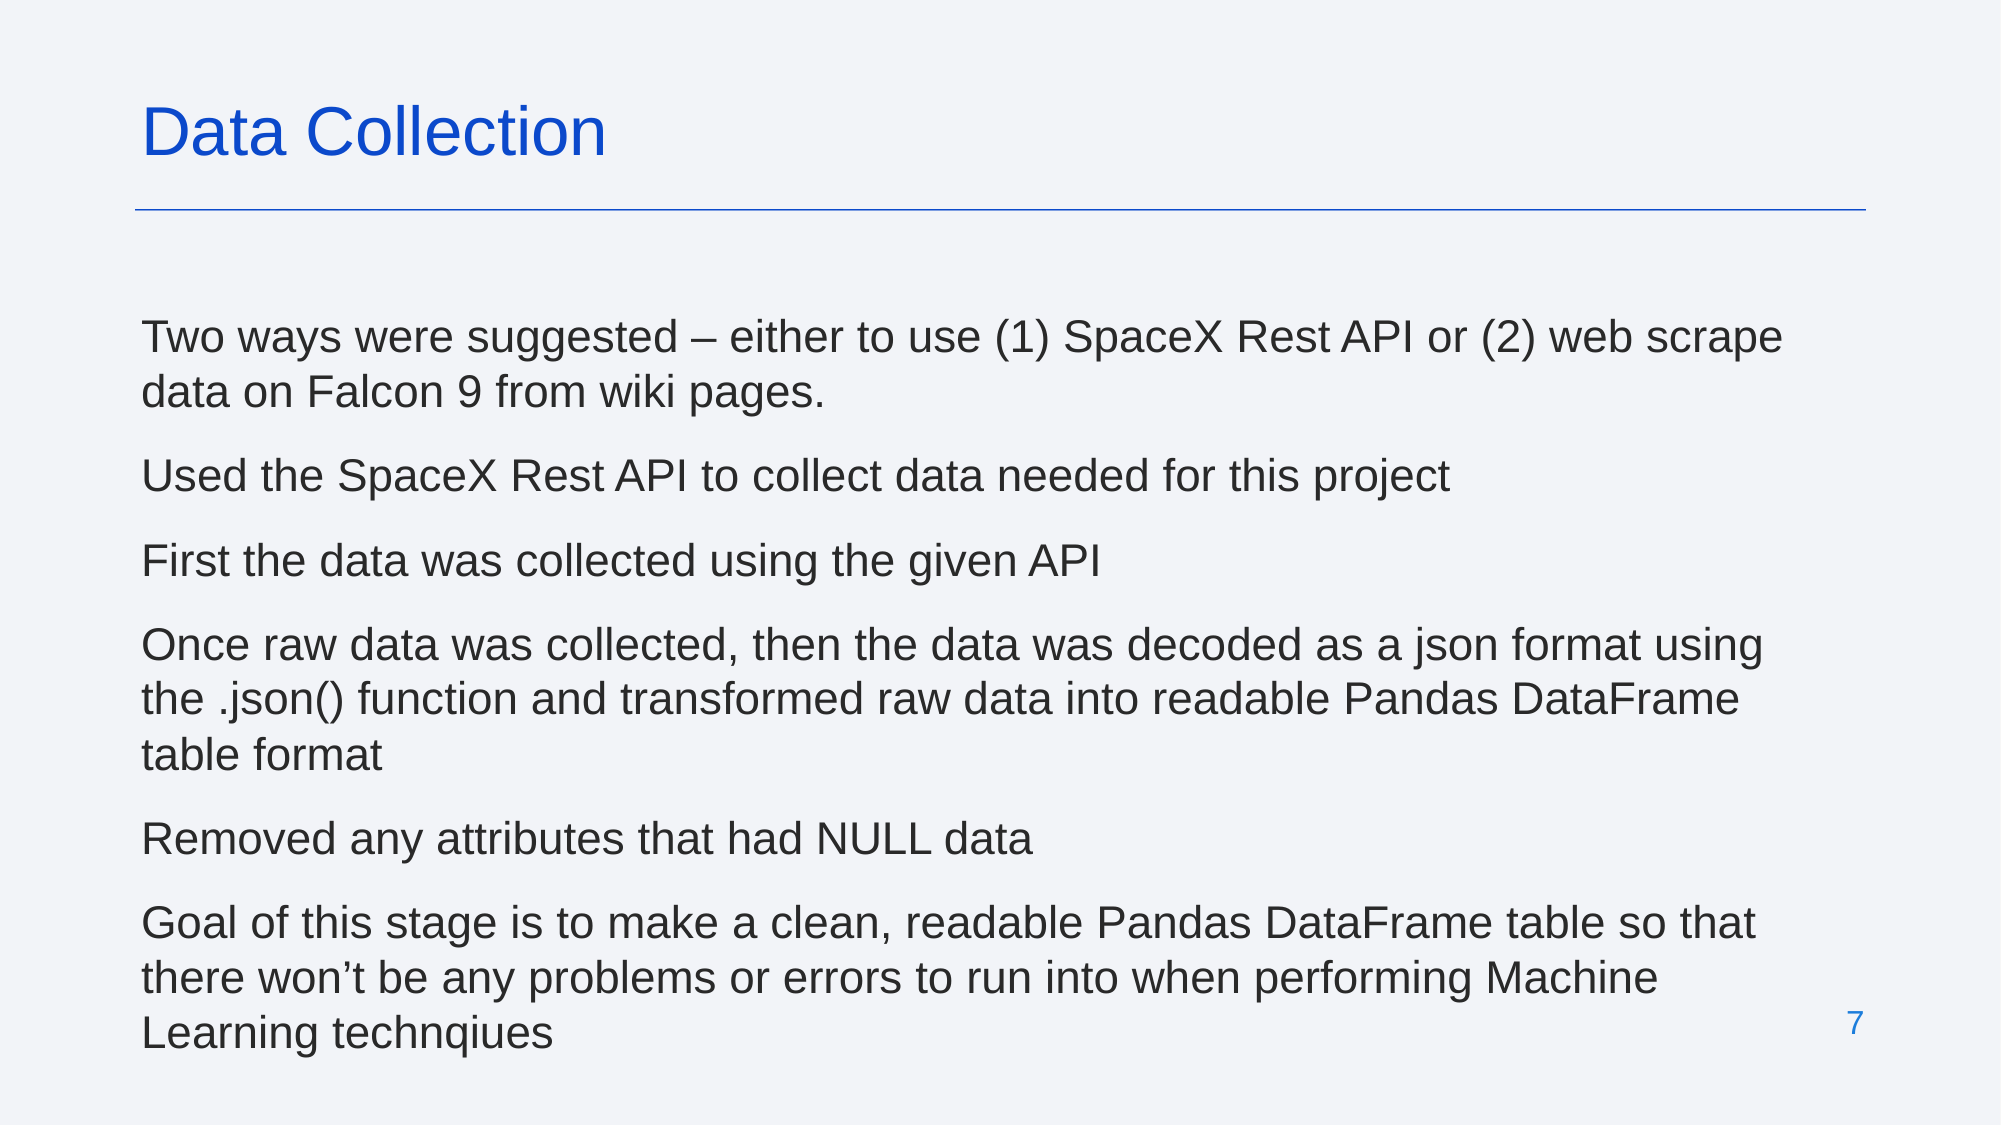

Data Collection
Two ways were suggested – either to use (1) SpaceX Rest API or (2) web scrape data on Falcon 9 from wiki pages.
Used the SpaceX Rest API to collect data needed for this project
First the data was collected using the given API
Once raw data was collected, then the data was decoded as a json format using the .json() function and transformed raw data into readable Pandas DataFrame table format
Removed any attributes that had NULL data
Goal of this stage is to make a clean, readable Pandas DataFrame table so that there won’t be any problems or errors to run into when performing Machine Learning technqiues
7